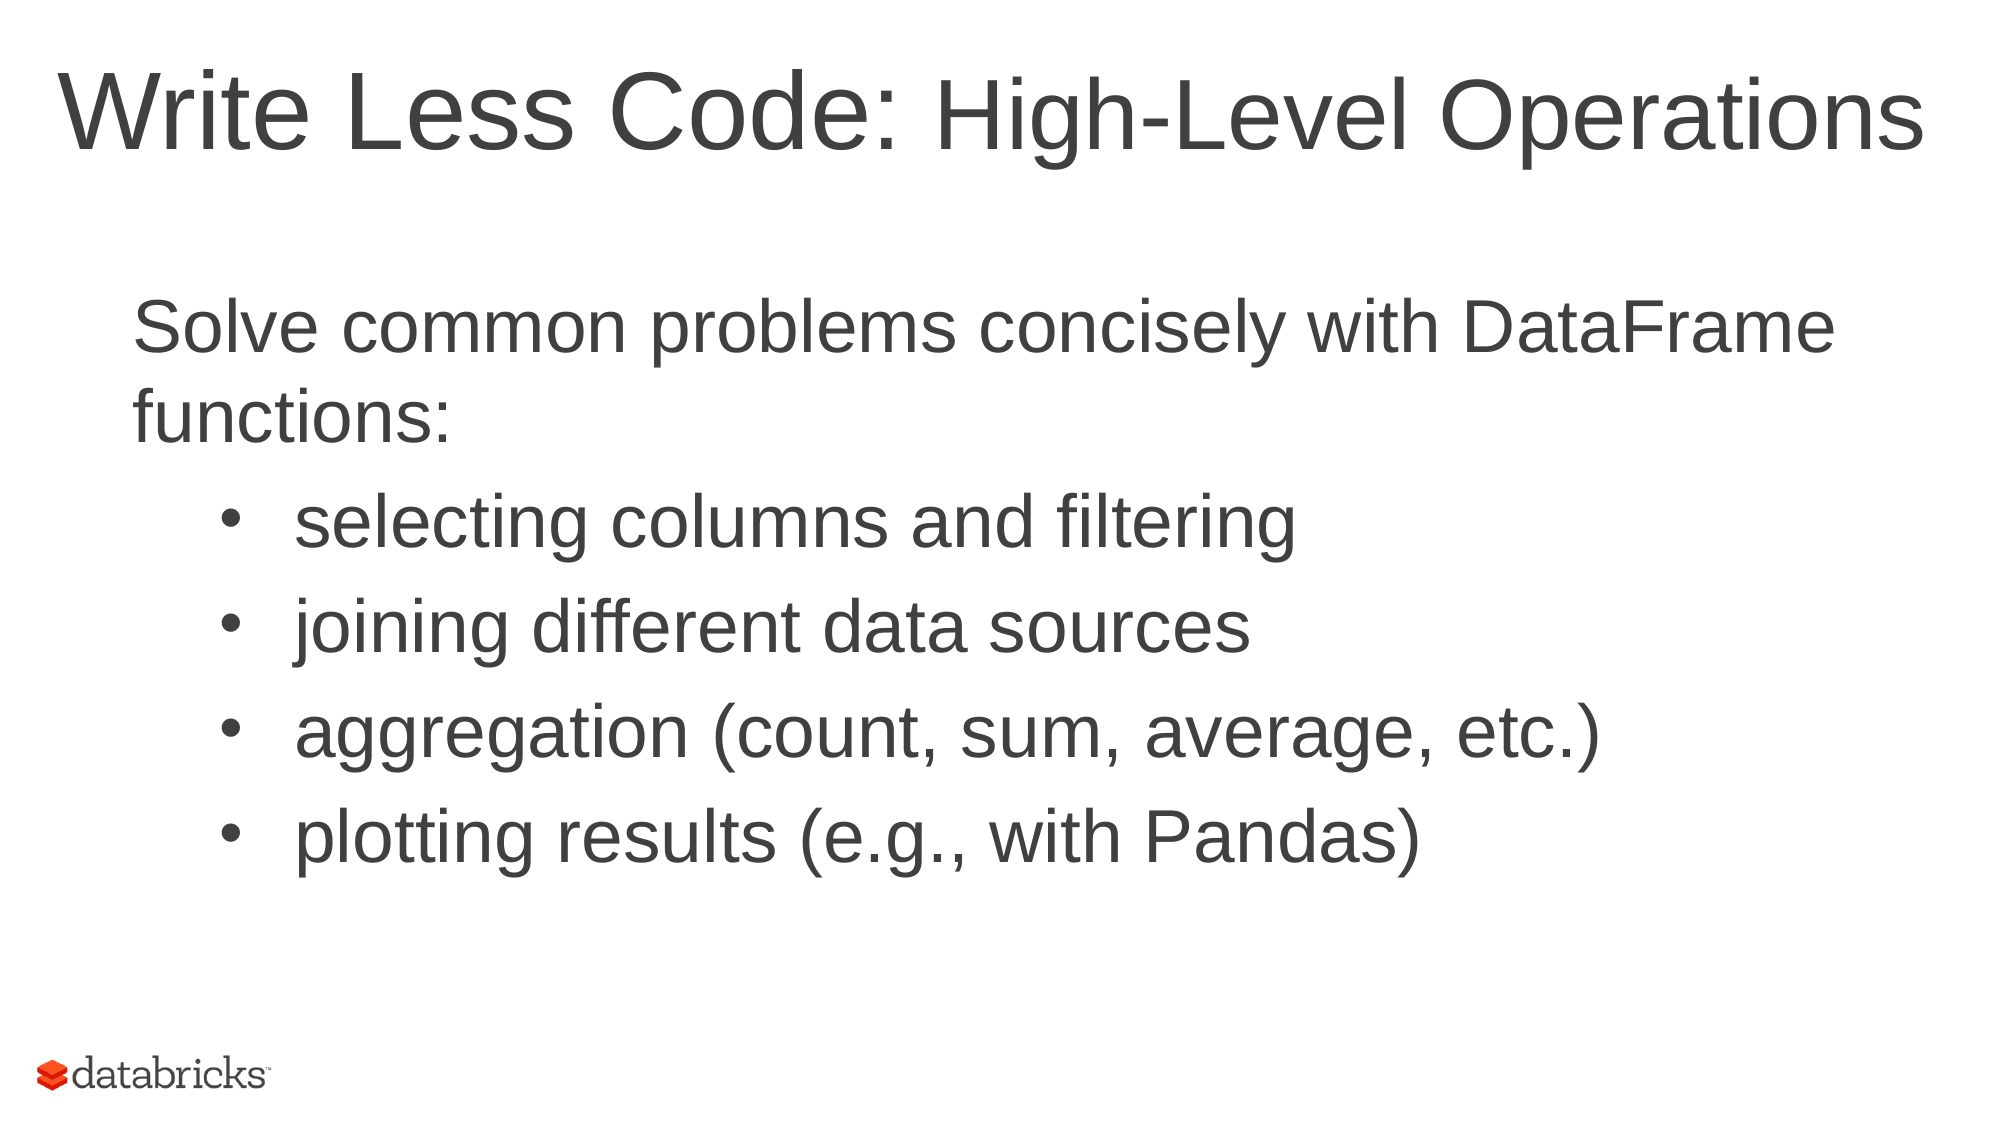

# Write Less Code: High-Level Operations
Solve common problems concisely with DataFrame functions:
selecting columns and filtering
joining different data sources
aggregation (count, sum, average, etc.)
plotting results (e.g., with Pandas)